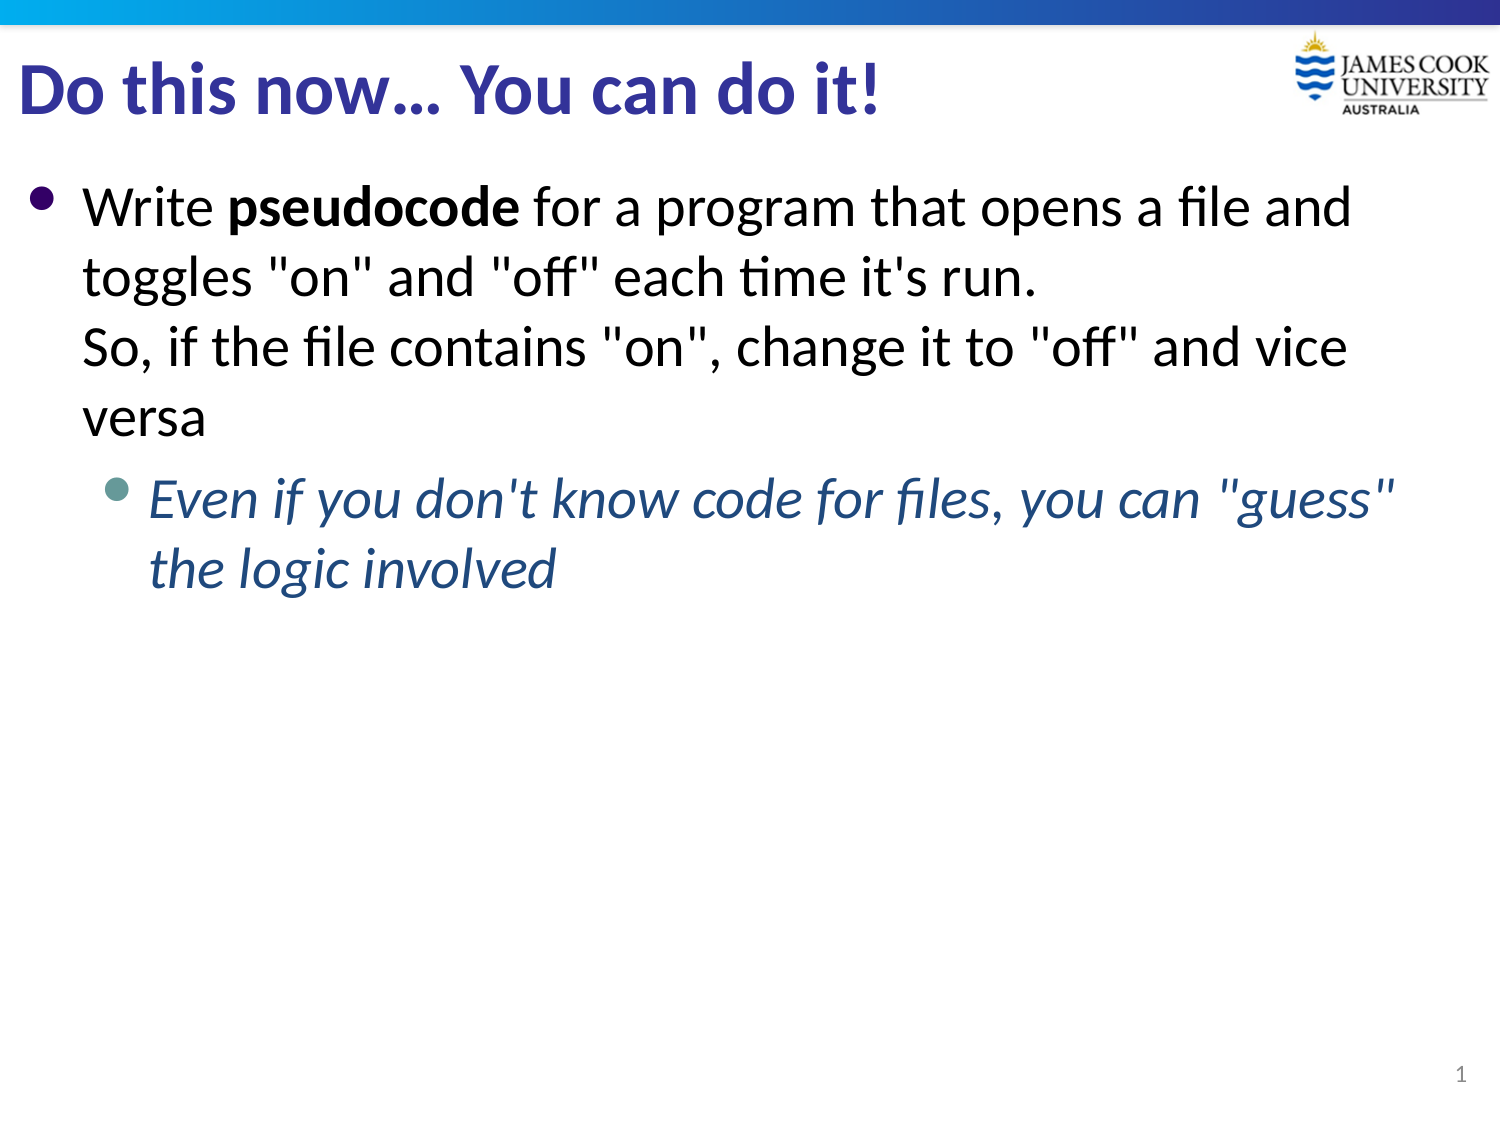

# Do this now… You can do it!
Write pseudocode for a program that opens a file and toggles "on" and "off" each time it's run.
So, if the file contains "on", change it to "off" and vice versa
Even if you don't know code for files, you can "guess" the logic involved

1